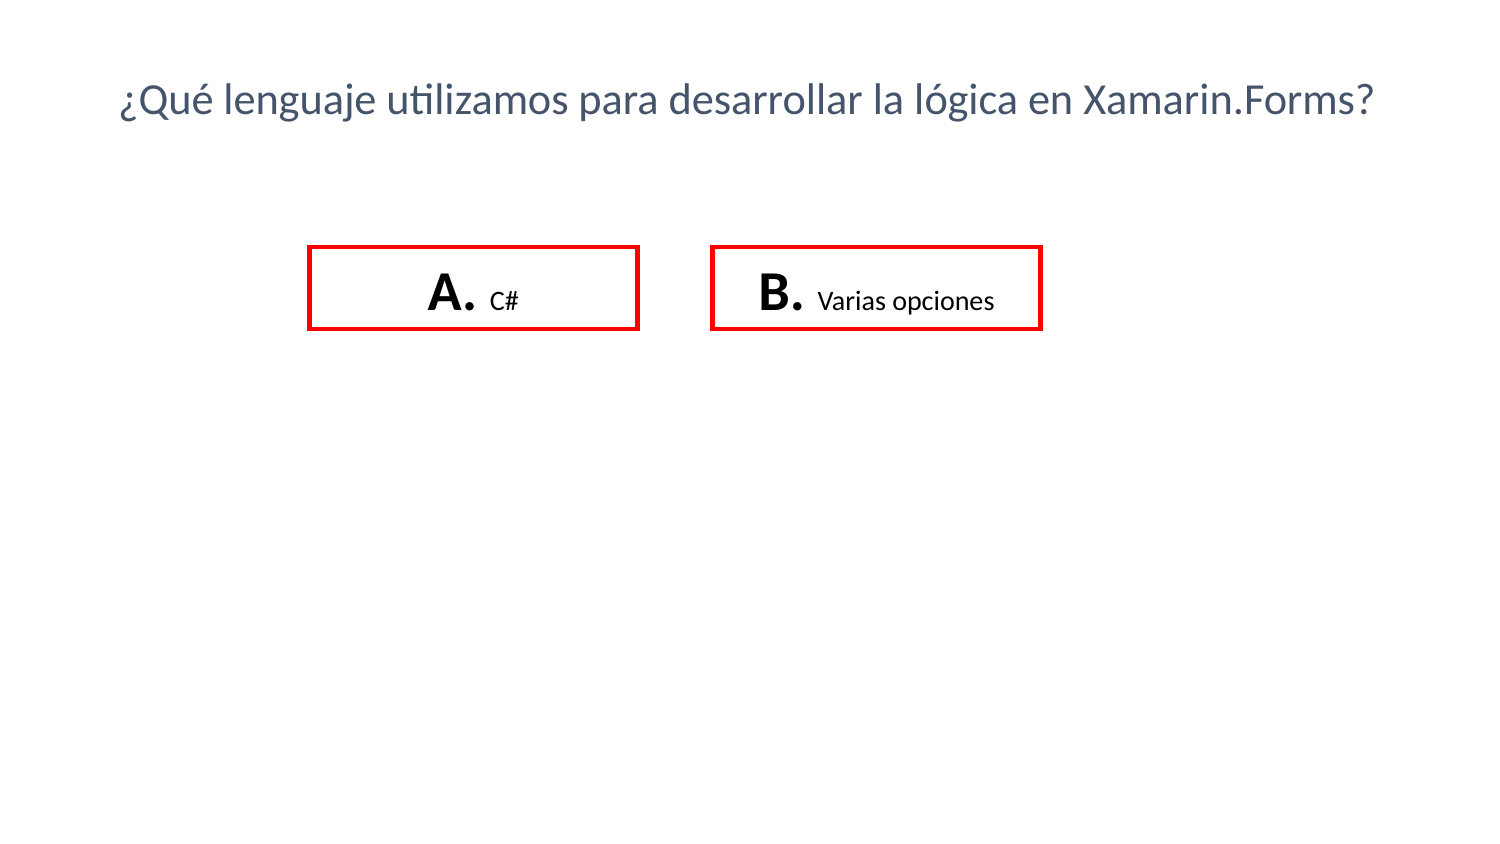

# ¿Qué lenguaje utilizamos para desarrollar la lógica en Xamarin.Forms?
A. C#
B. Varias opciones